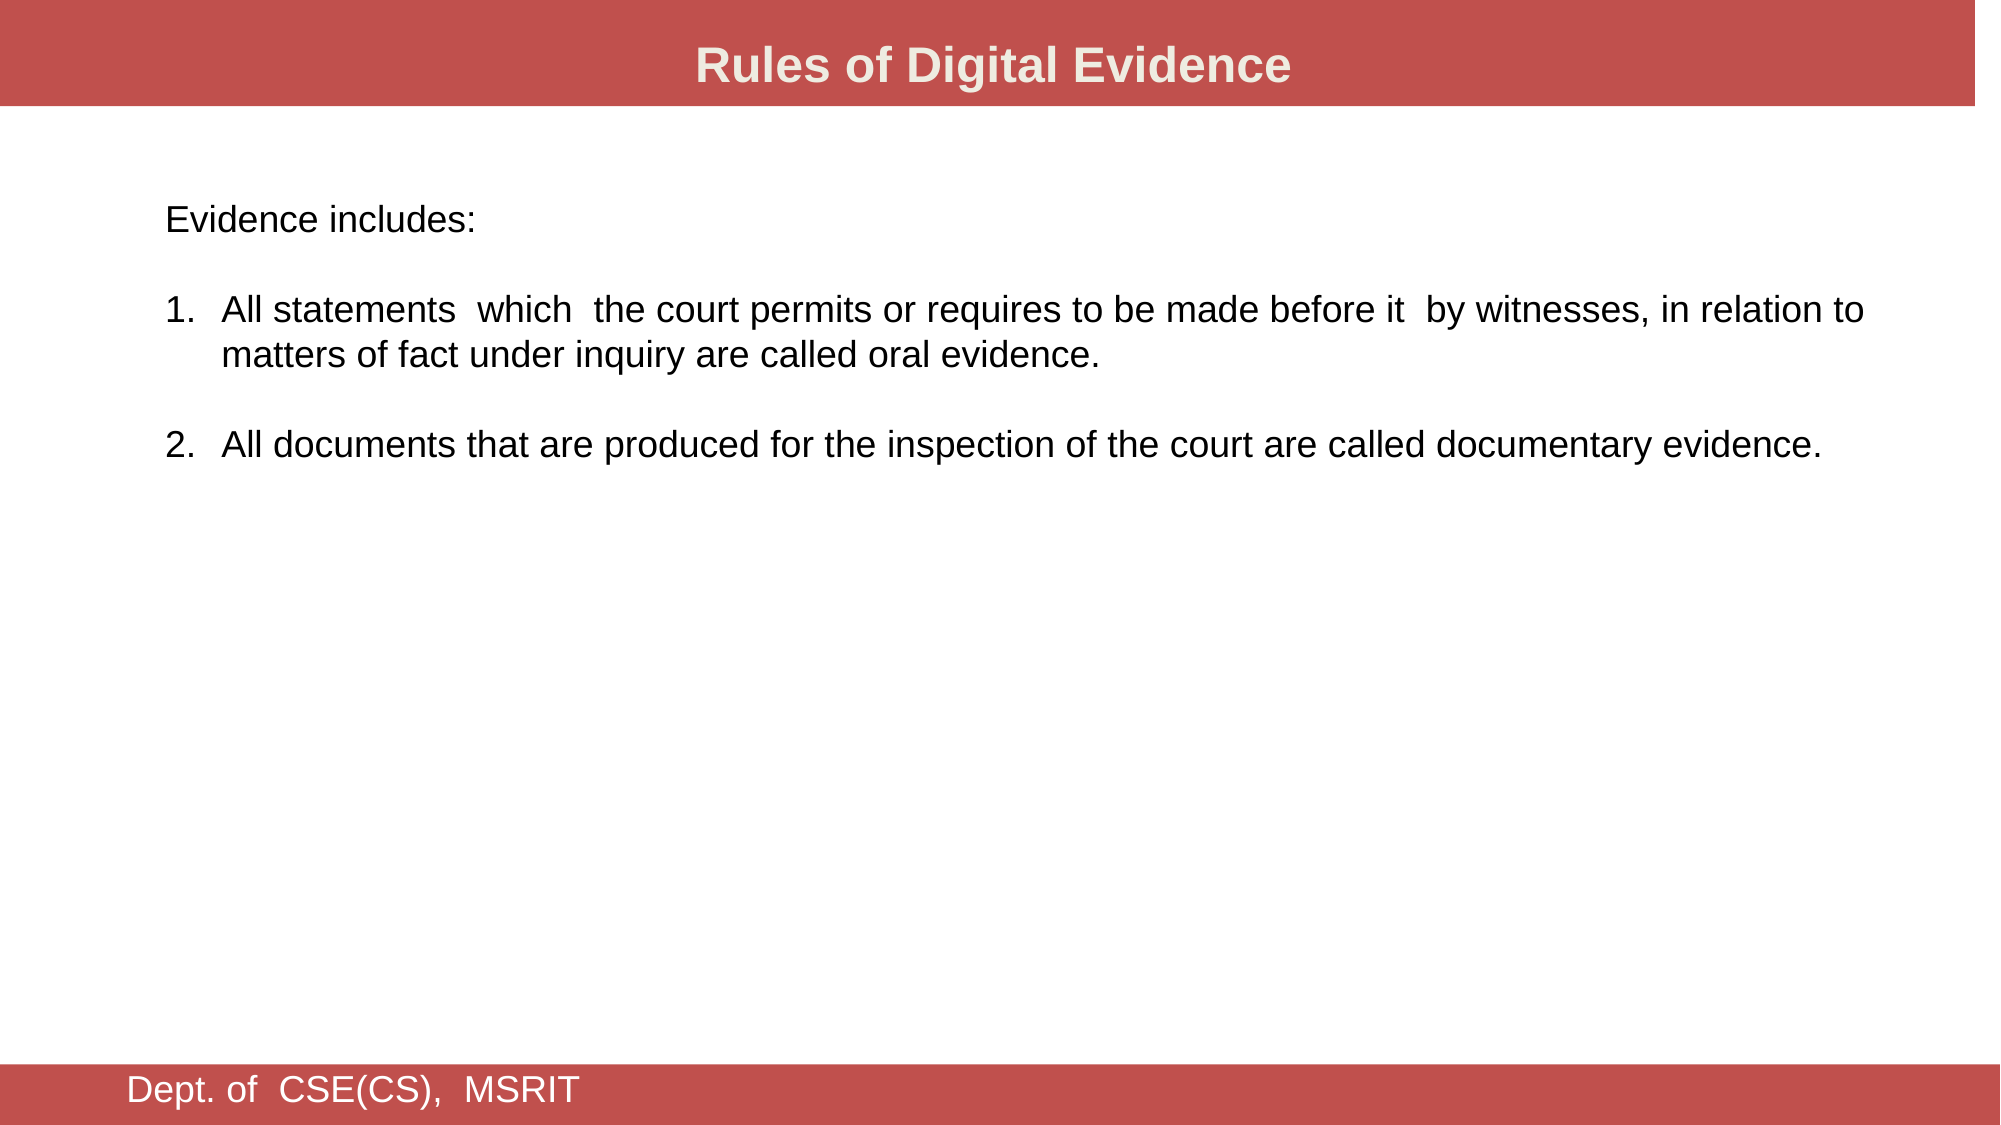

Rules of Digital Evidence

Evidence includes:

All statements  which  the court permits or requires to be made before it  by witnesses, in relation to matters of fact under inquiry are called oral evidence.

All documents that are produced for the inspection of the court are called documentary evidence.

Dept. of  CSE(CS),  MSRIT